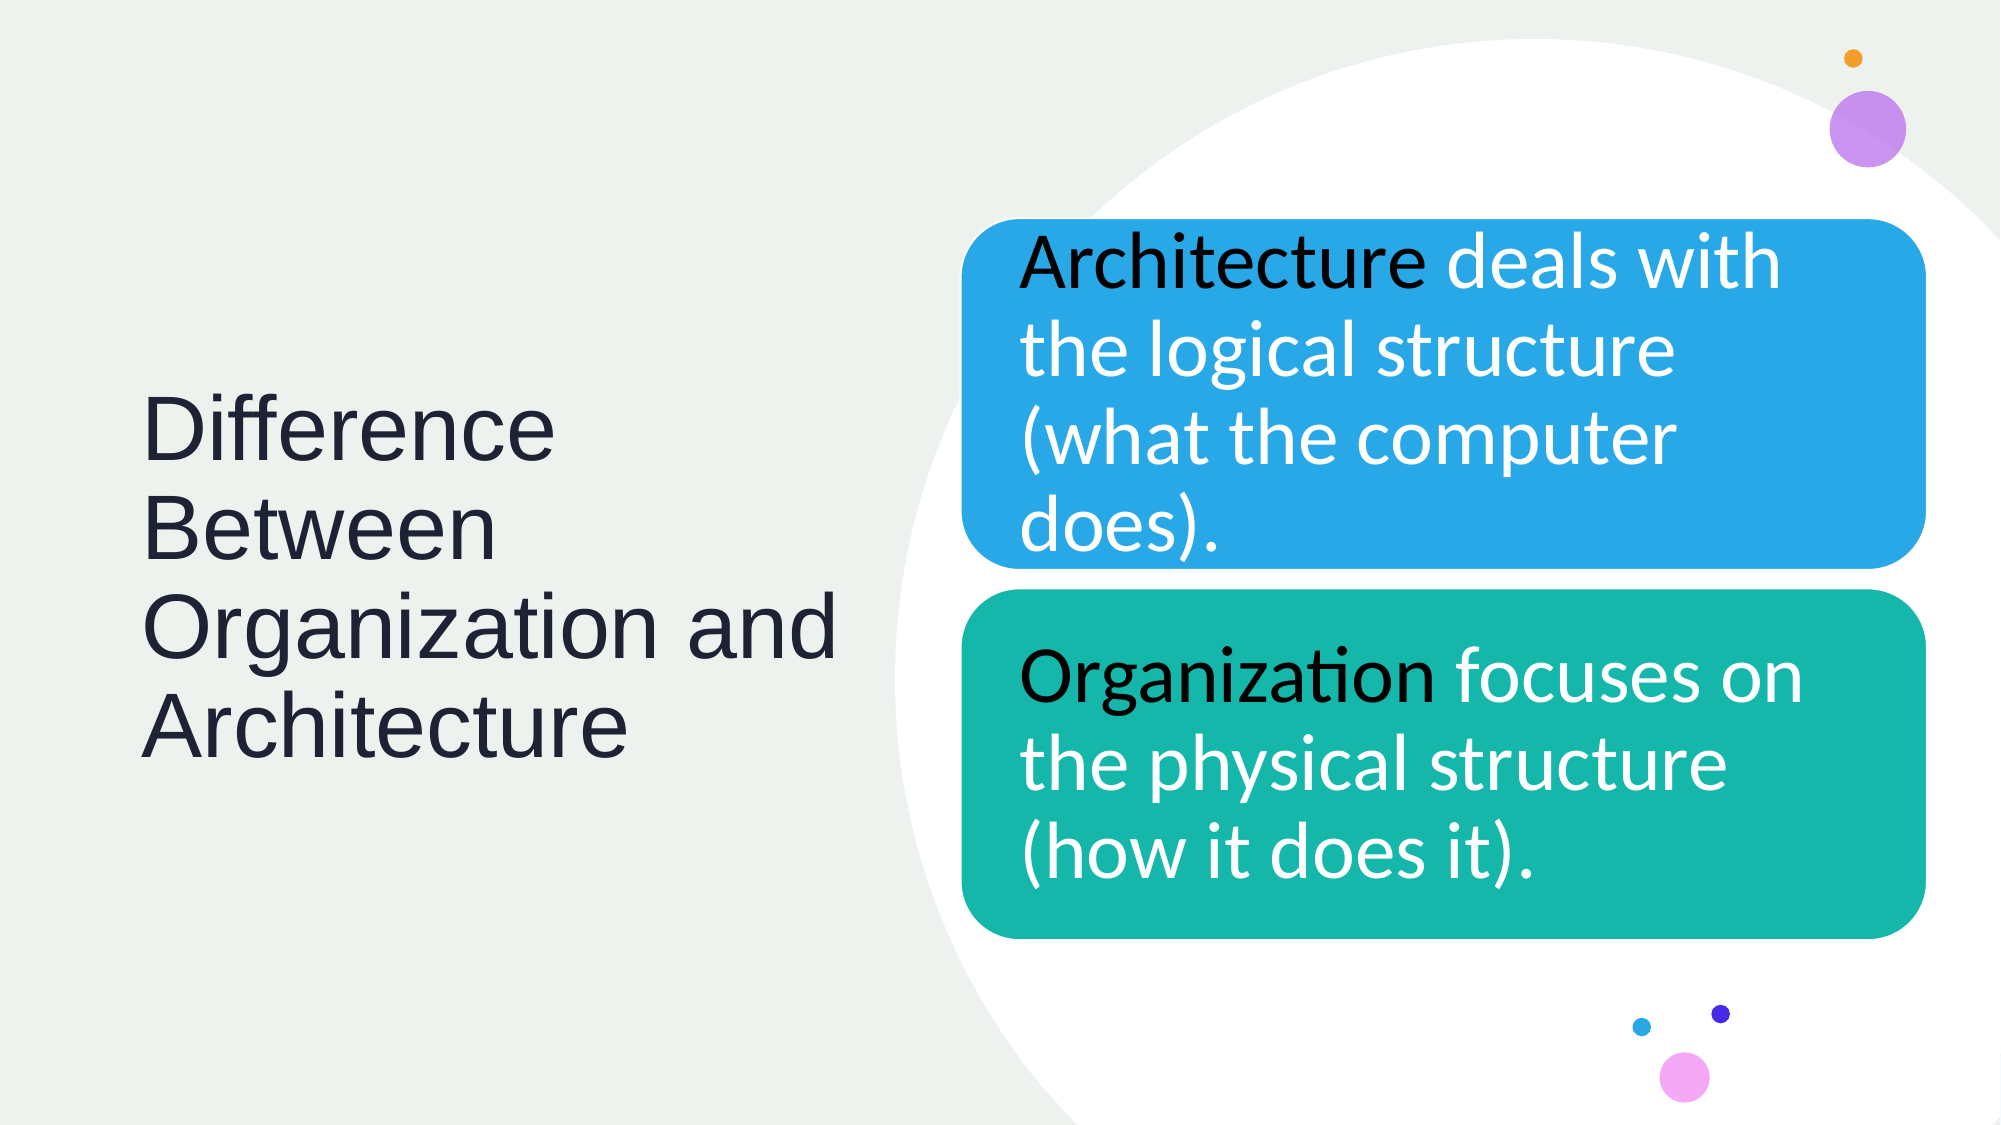

# Difference Between Organization and Architecture
Architecture deals with the logical structure (what the computer does).
Organization focuses on the physical structure (how it does it).